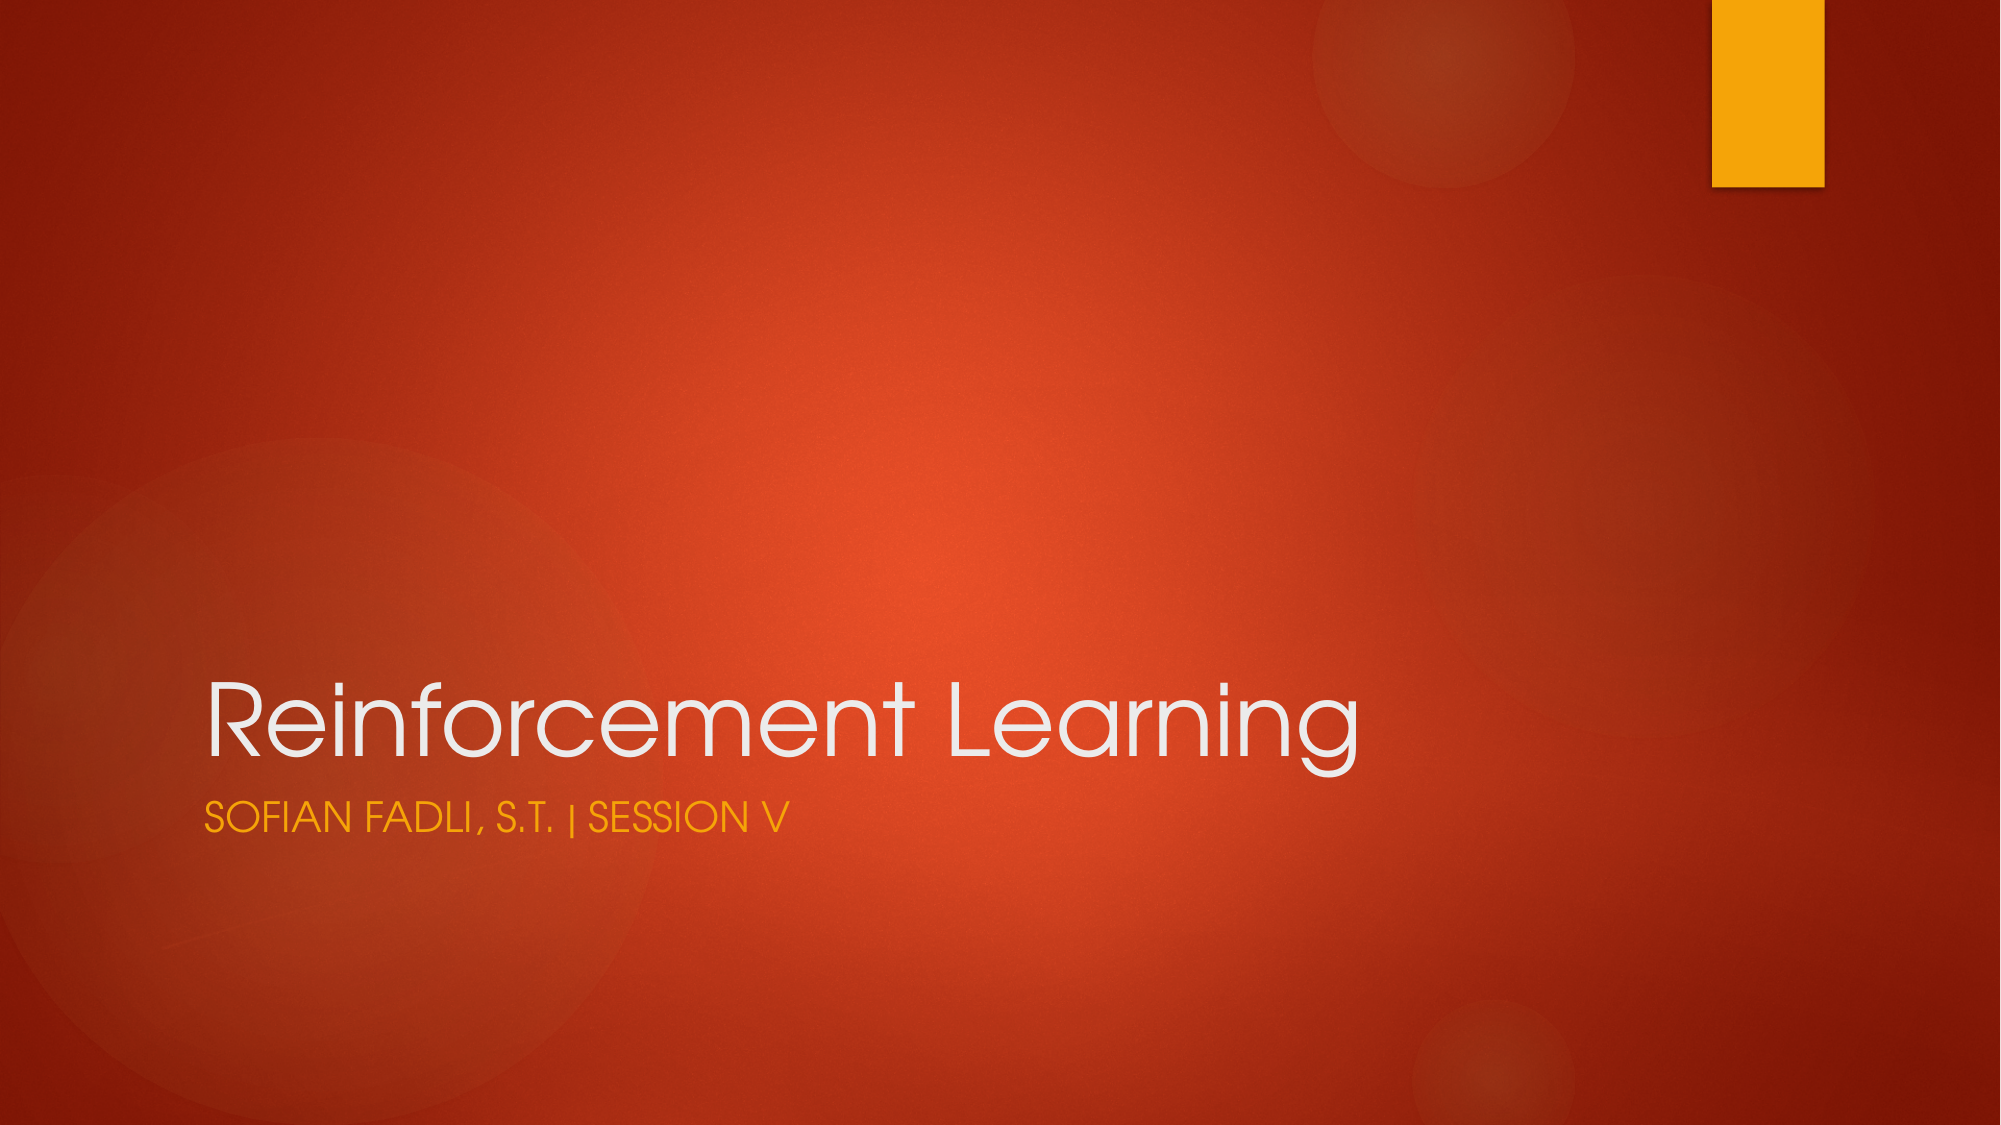

# Reinforcement Learning
Sofian fadli, s.t. | session v